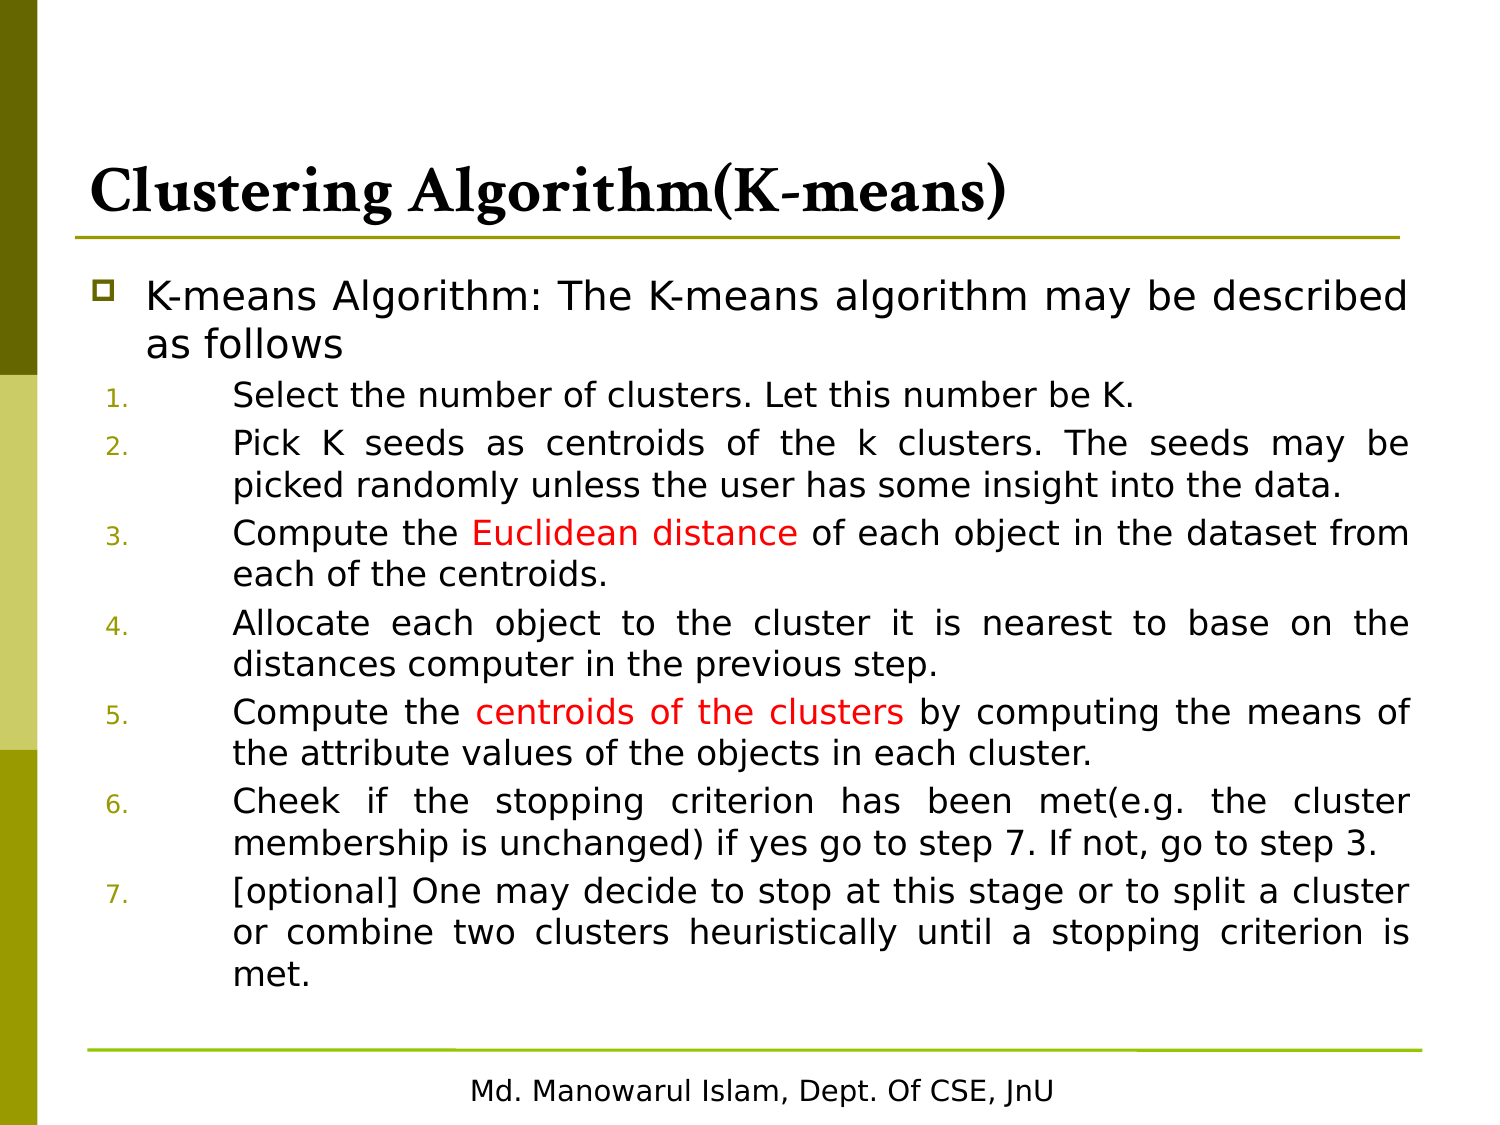

# Clustering Algorithm(K-means)
K-means Algorithm: The K-means algorithm may be described as follows
Select the number of clusters. Let this number be K.
Pick K seeds as centroids of the k clusters. The seeds may be picked randomly unless the user has some insight into the data.
Compute the Euclidean distance of each object in the dataset from each of the centroids.
Allocate each object to the cluster it is nearest to base on the distances computer in the previous step.
Compute the centroids of the clusters by computing the means of the attribute values of the objects in each cluster.
Cheek if the stopping criterion has been met(e.g. the cluster membership is unchanged) if yes go to step 7. If not, go to step 3.
[optional] One may decide to stop at this stage or to split a cluster or combine two clusters heuristically until a stopping criterion is met.